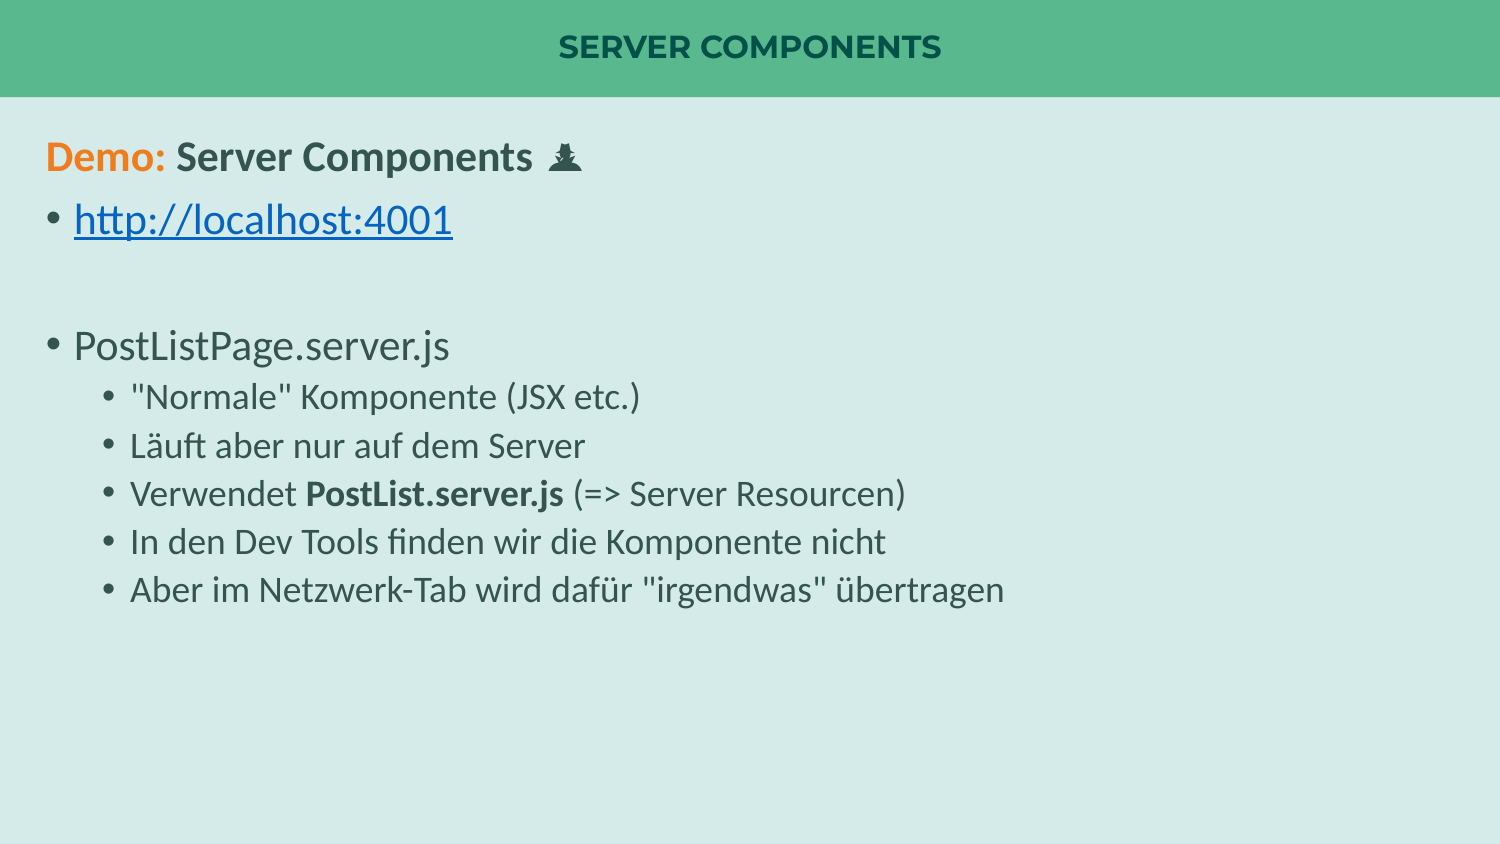

# Server Components
Demo: Server Components 🕵️
http://localhost:4001

PostListPage.server.js
"Normale" Komponente (JSX etc.)
Läuft aber nur auf dem Server
Verwendet PostList.server.js (=> Server Resourcen)
In den Dev Tools finden wir die Komponente nicht
Aber im Netzwerk-Tab wird dafür "irgendwas" übertragen